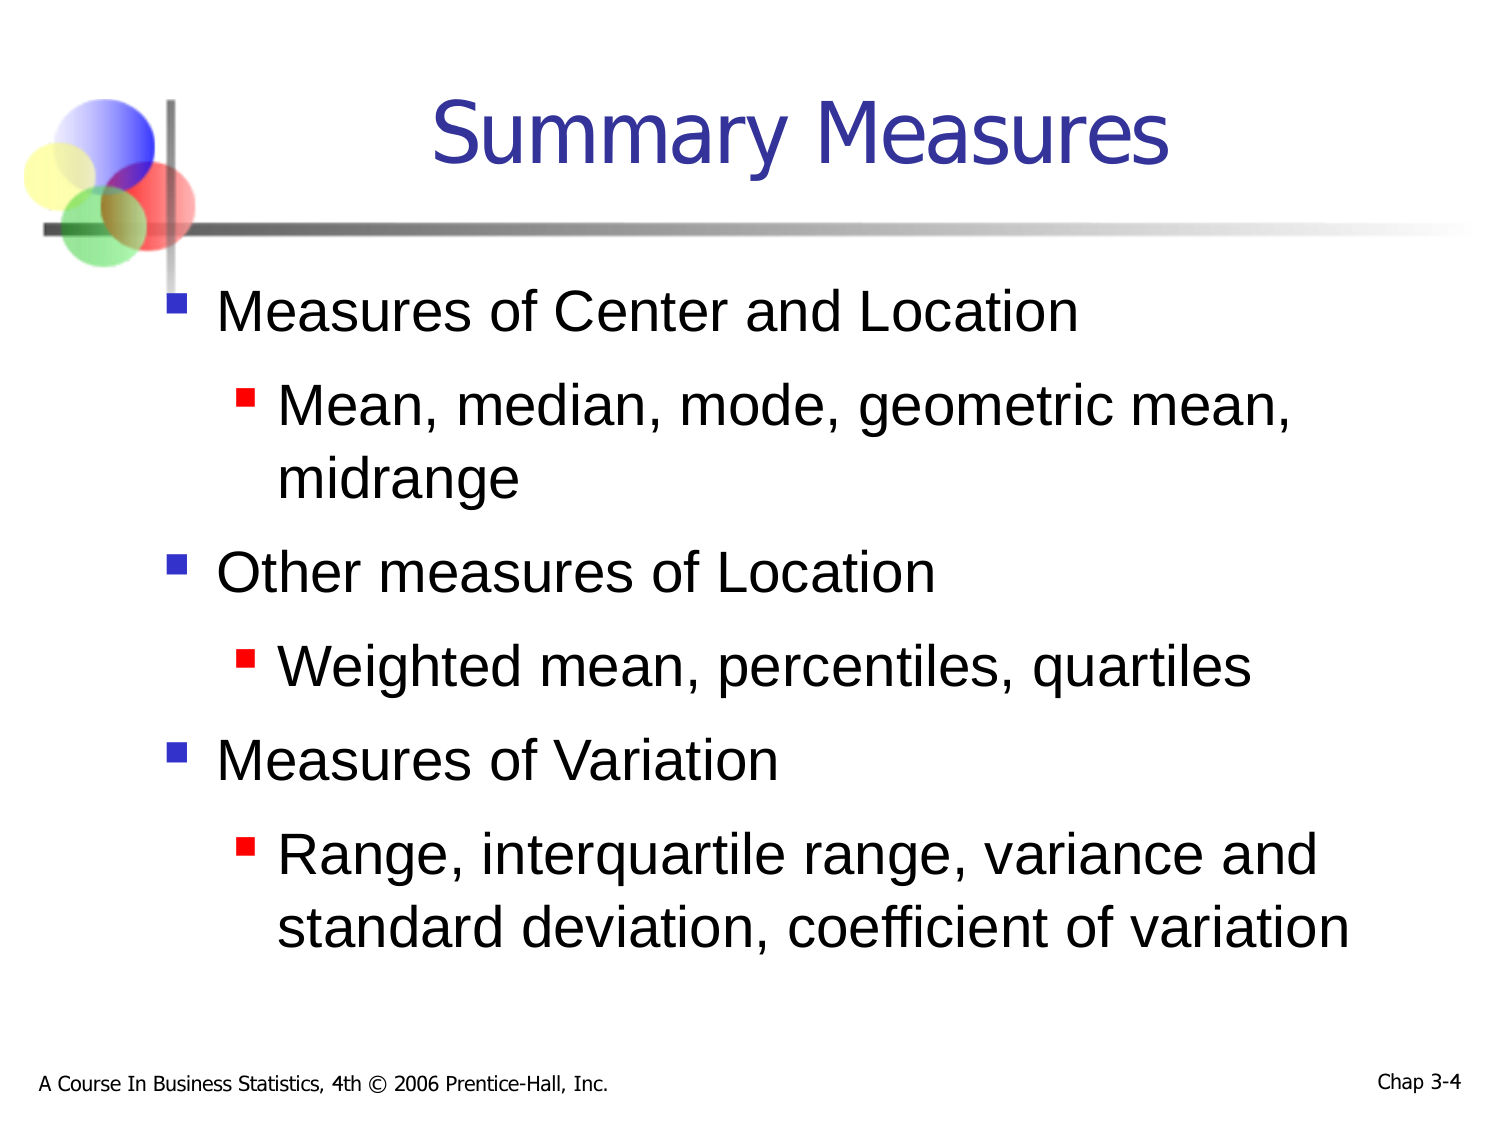

# Summary Measures
Measures of Center and Location
Mean, median, mode, geometric mean, midrange
Other measures of Location
Weighted mean, percentiles, quartiles
Measures of Variation
Range, interquartile range, variance and standard deviation, coefficient of variation
A Course In Business Statistics, 4th © 2006 Prentice-Hall, Inc.
Chap 3-4